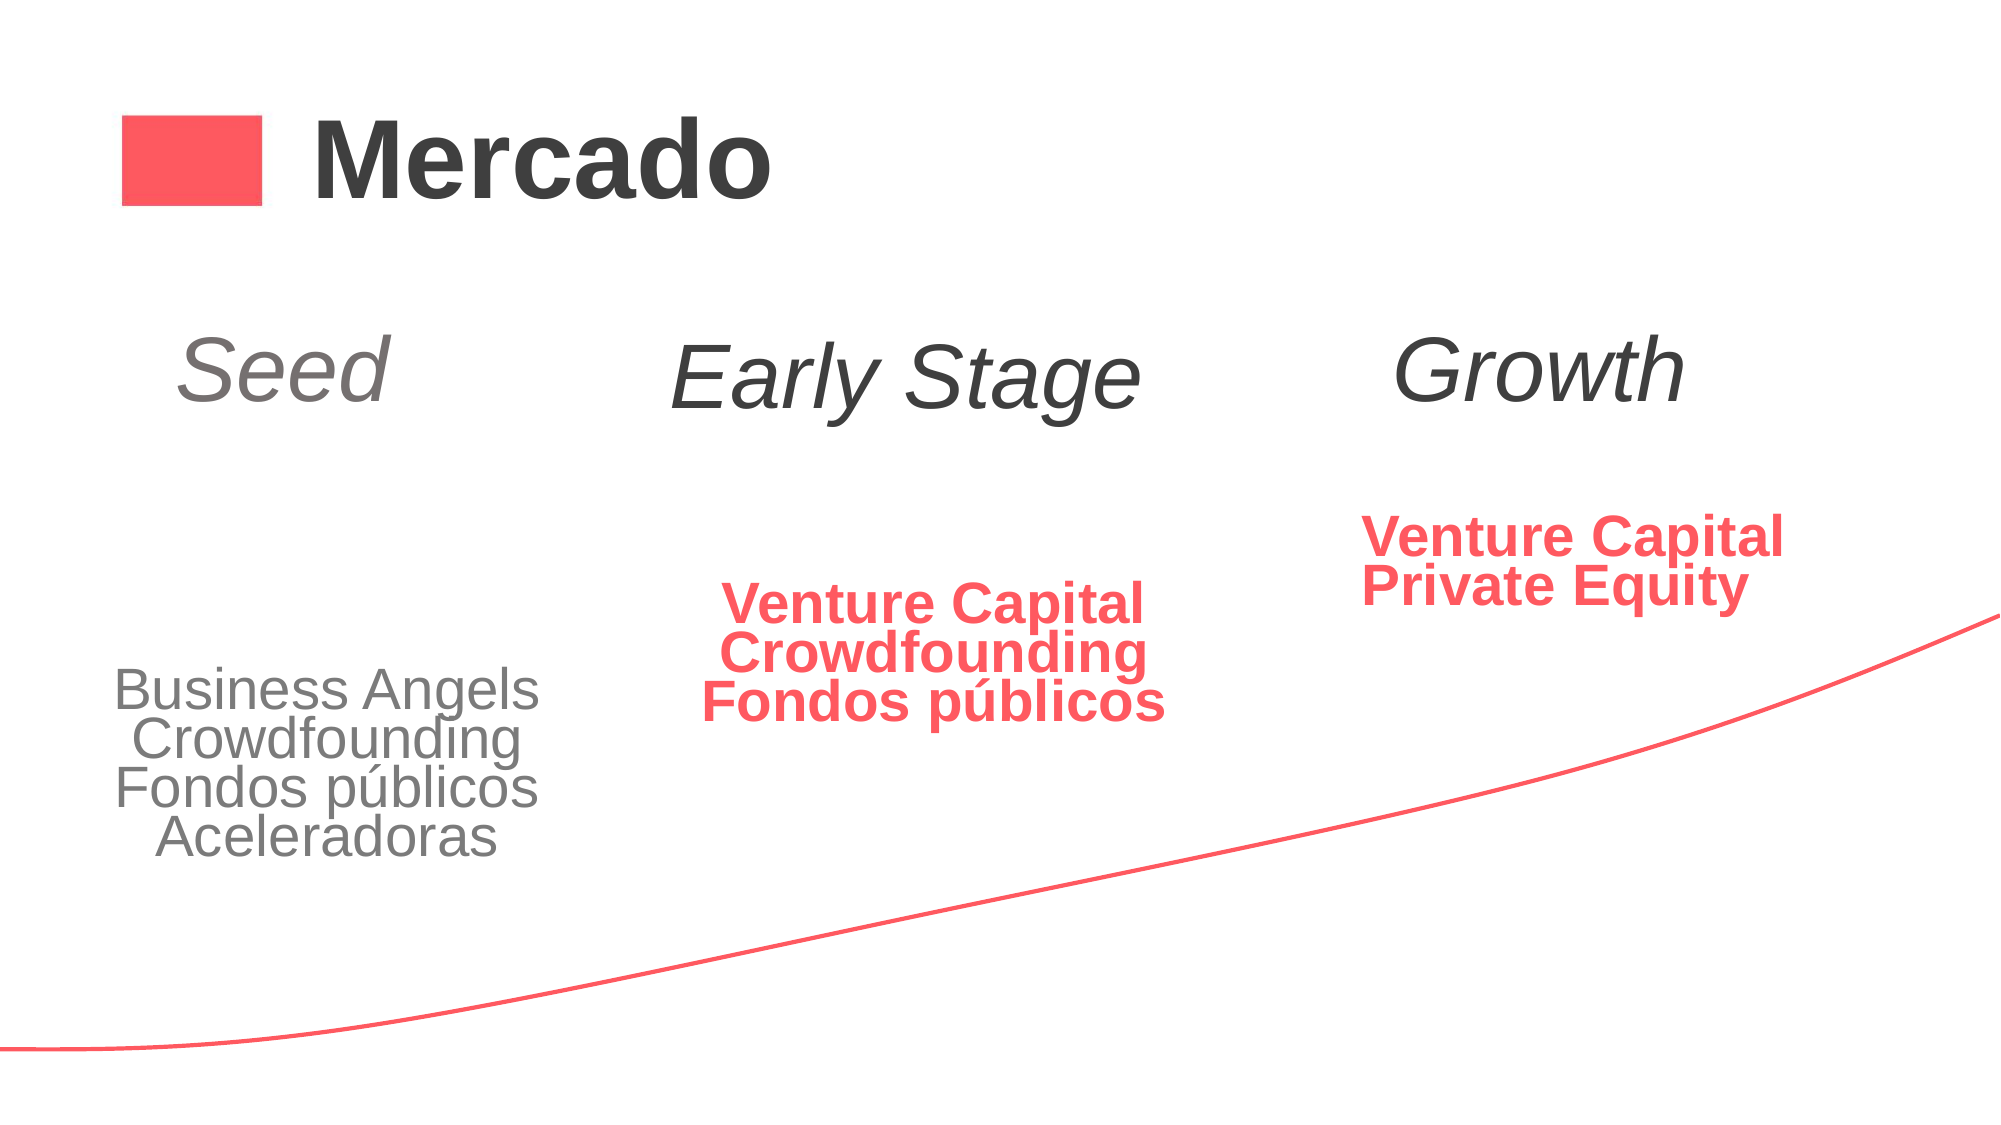

# Mercado
Growth
Seed
Early Stage
Venture Capital
Private Equity
Venture Capital
Crowdfounding Fondos públicos

Business Angels Crowdfounding Fondos públicos Aceleradoras